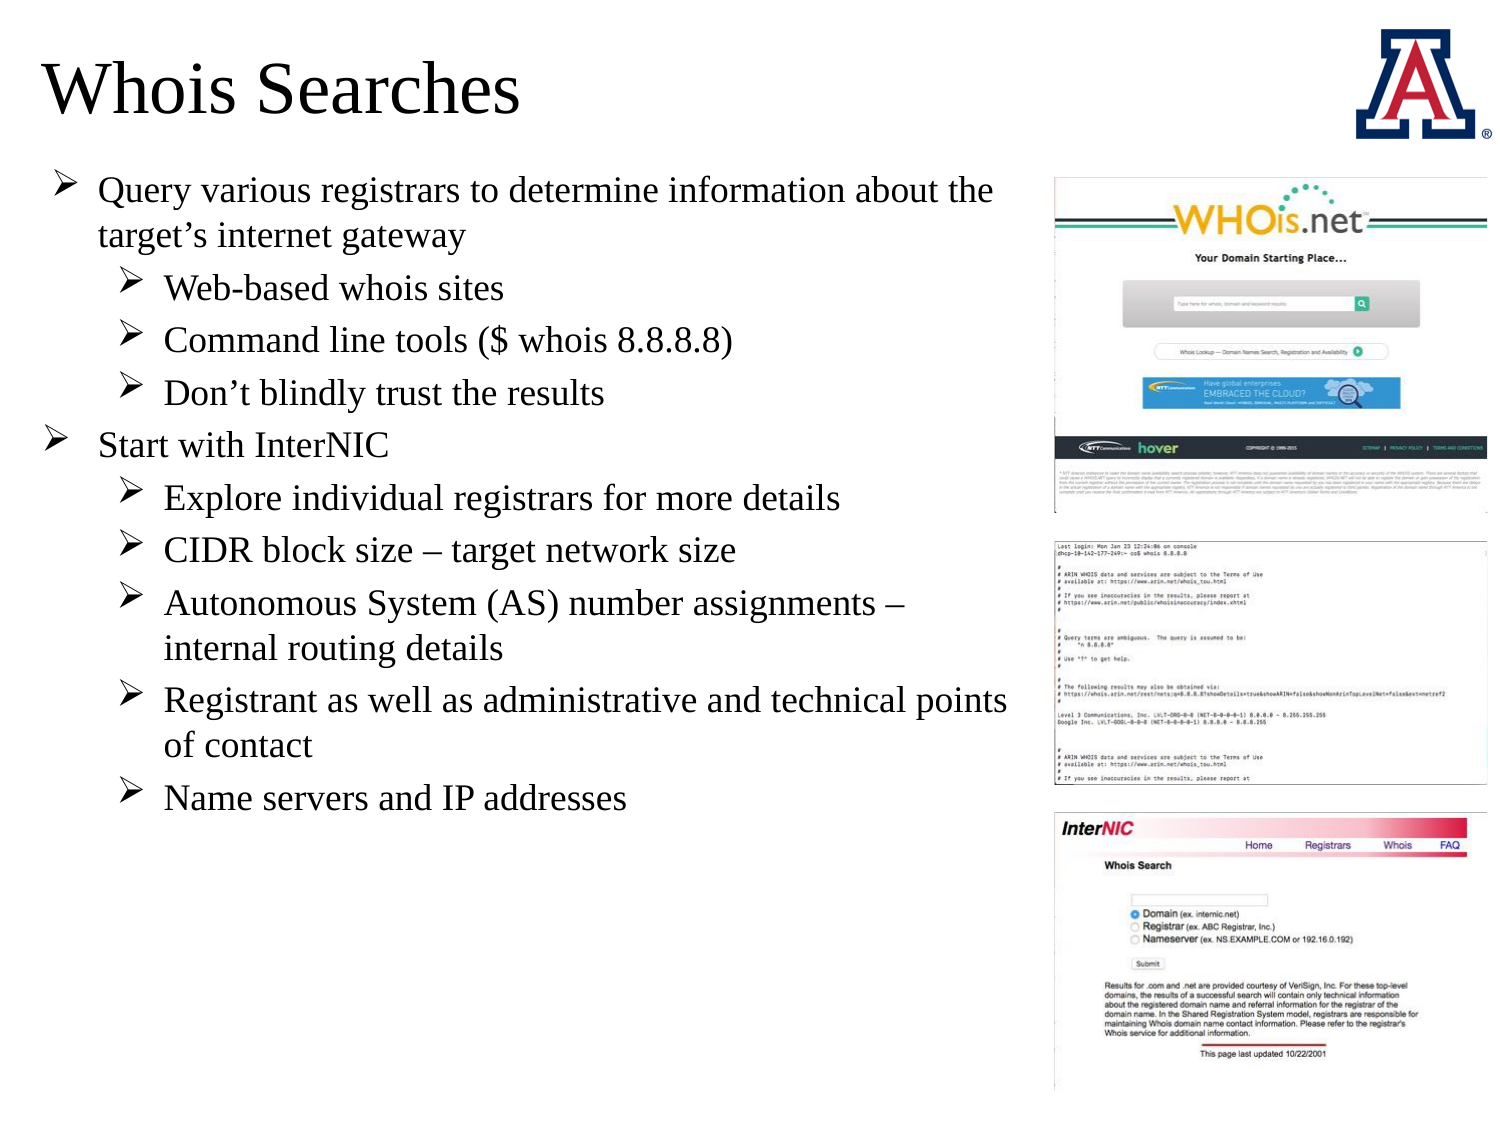

# Whois Searches
Query various registrars to determine information about the target’s internet gateway
Web-based whois sites
Command line tools ($ whois 8.8.8.8)
Don’t blindly trust the results
Start with InterNIC
Explore individual registrars for more details
CIDR block size – target network size
Autonomous System (AS) number assignments – internal routing details
Registrant as well as administrative and technical points of contact
Name servers and IP addresses